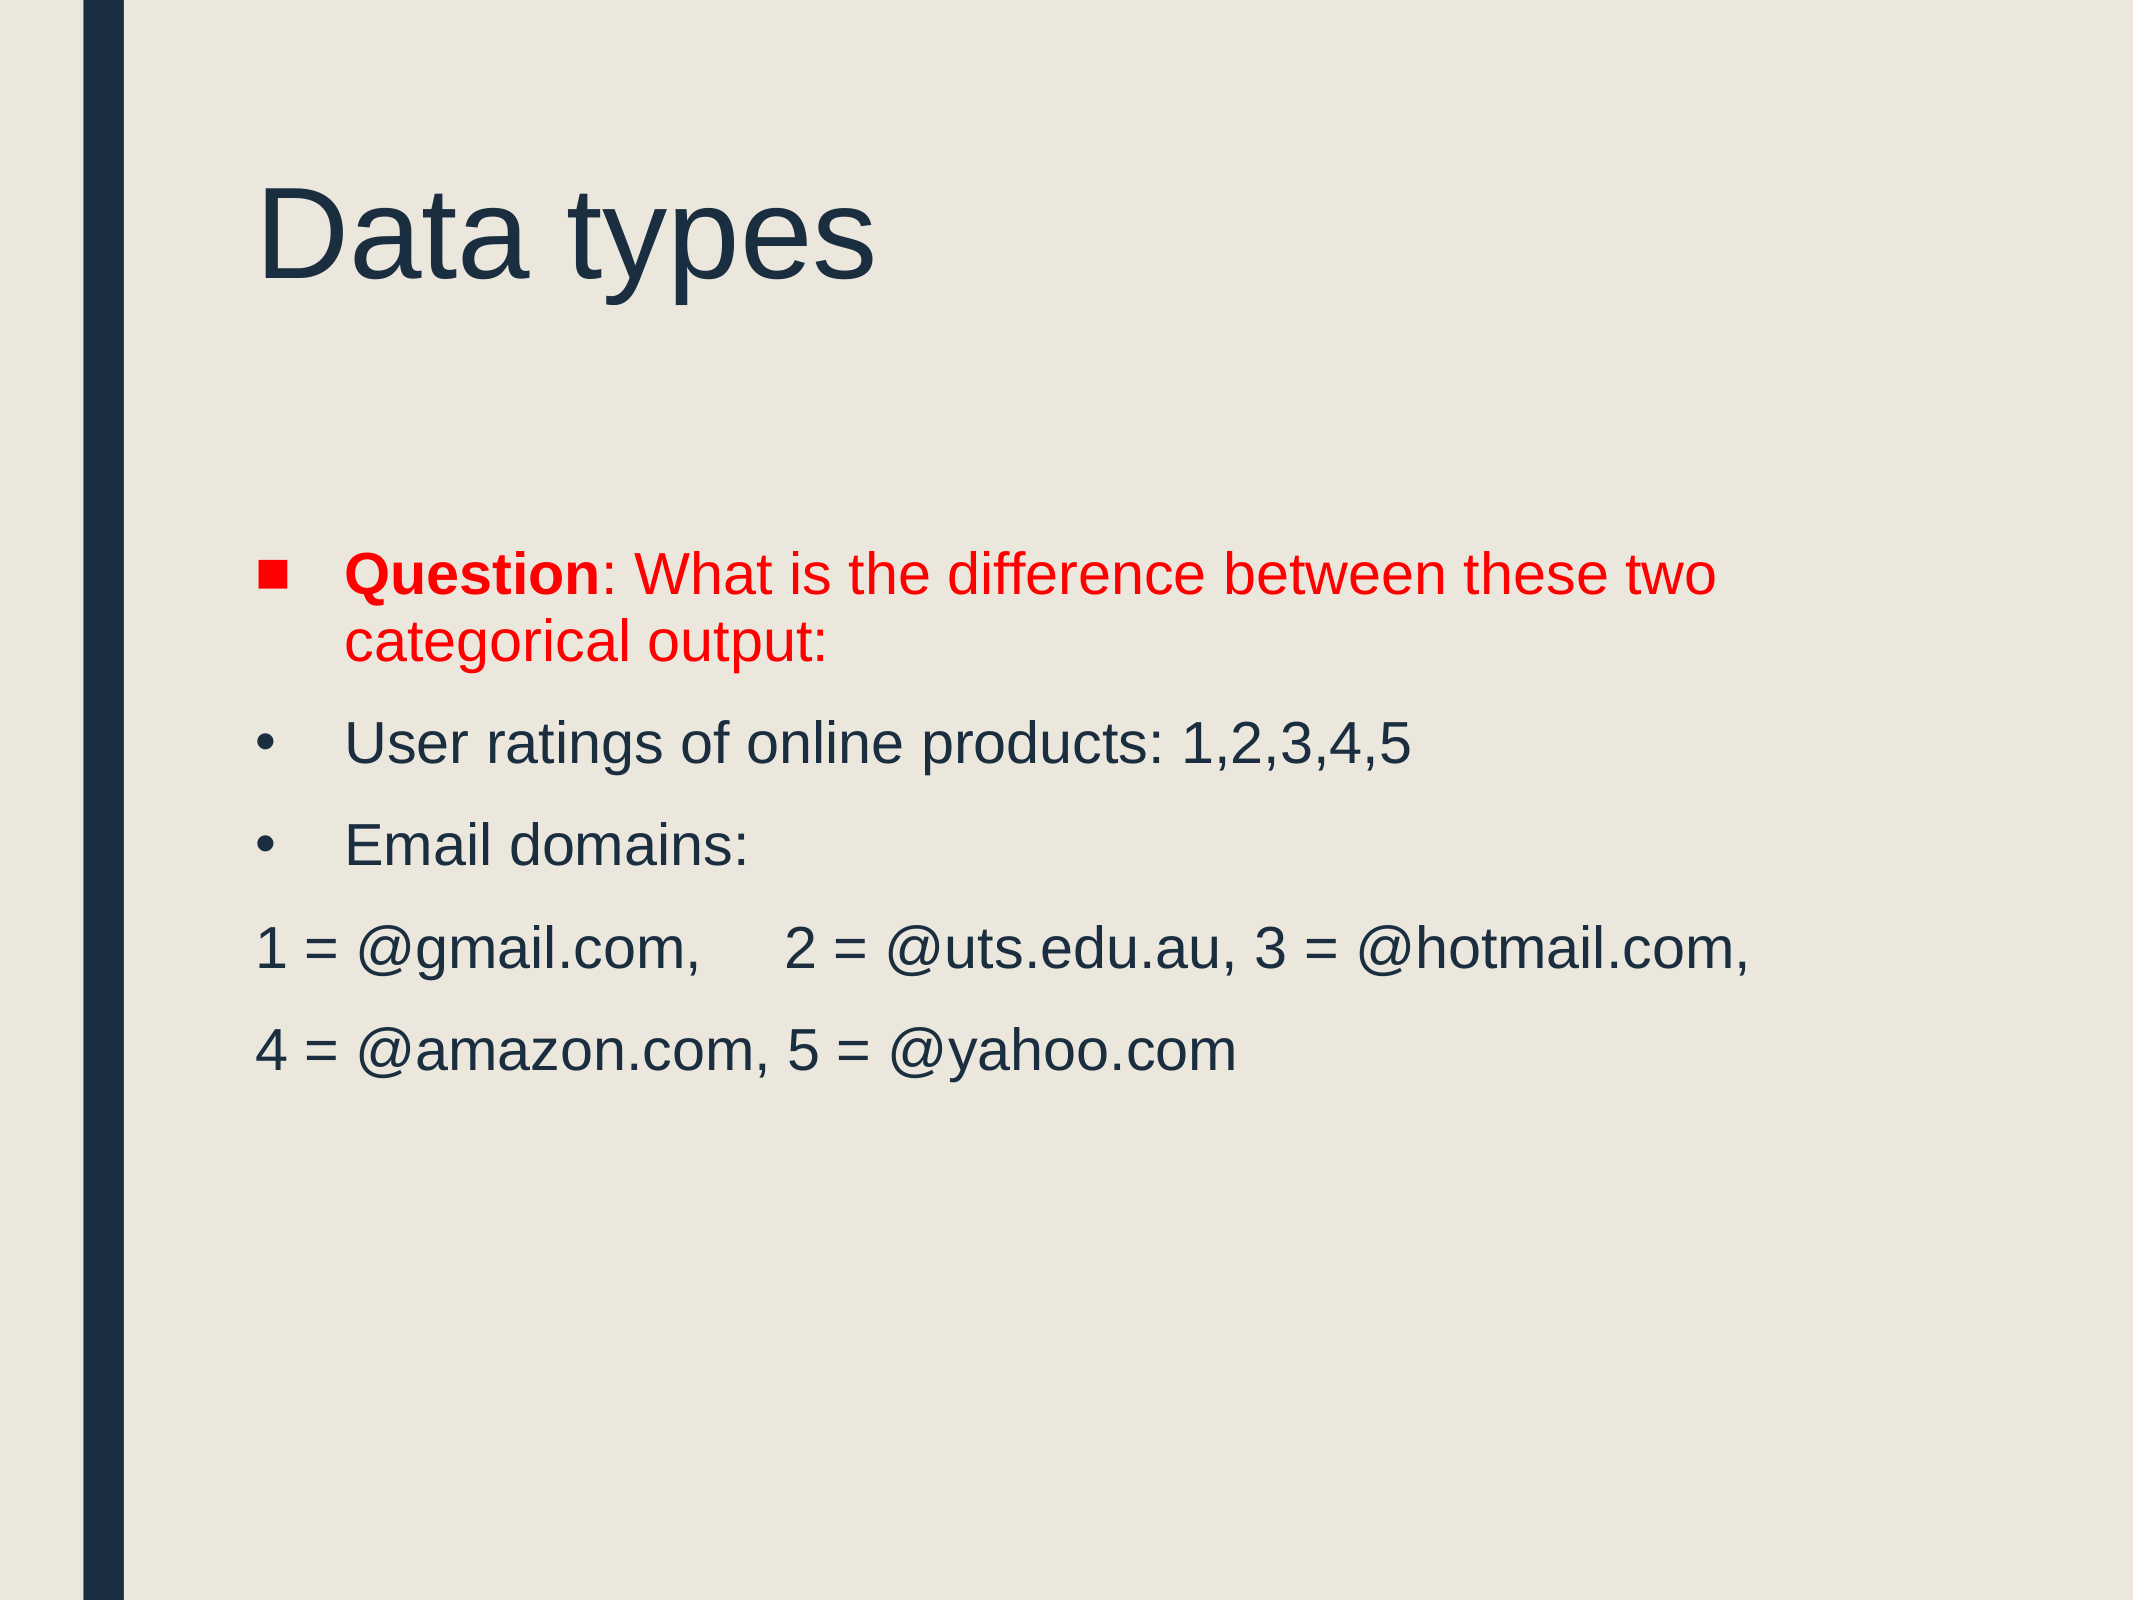

# Data types
Question: What is the difference between these two categorical output:
User ratings of online products: 1,2,3,4,5
Email domains:
1 = @gmail.com,     2 = @uts.edu.au, 3 = @hotmail.com,
4 = @amazon.com, 5 = @yahoo.com